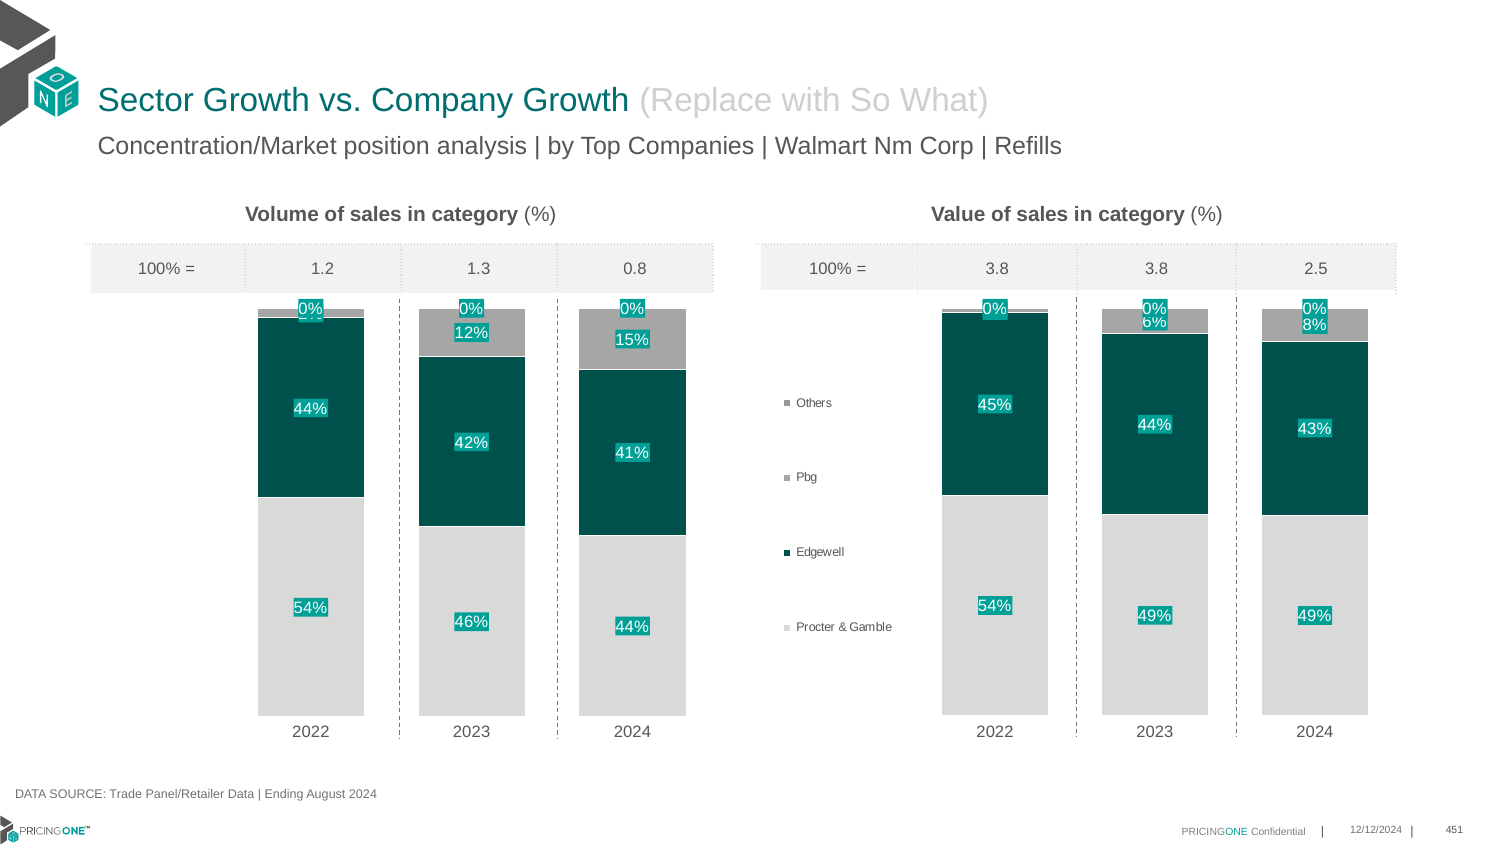

# Sector Growth vs. Company Growth (Replace with So What)
Concentration/Market position analysis | by Top Companies | Walmart Nm Corp | Refills
| Volume of sales in category (%) |  |  |  |
| --- | --- | --- | --- |
| 100% = | 1.2 | 1.3 | 0.8 |
| Value of sales in category (%) |  |  |  |
| --- | --- | --- | --- |
| 100% = | 3.8 | 3.8 | 2.5 |

### Chart

| Category | Procter & Gamble | Edgewell | Pbg | Others |
|---|---|---|---|---|
| 2022 | 0.535558868512433 | 0.4404729045524446 | 0.02396235422034258 | 5.872714779861287e-06 |
| 2023 | 0.46435113344155665 | 0.4166225899304608 | 0.11898332666548422 | 4.294996249831978e-05 |
| 2024 | 0.4437544403768036 | 0.405630338778622 | 0.15060223901205894 | 1.2981832515477884e-05 |

### Chart

| Category | Procter & Gamble | Edgewell | Pbg | Others |
|---|---|---|---|---|
| 2022 | 0.5417694656819555 | 0.4462227386153982 | 0.012002832616254422 | 4.963086391922394e-06 |
| 2023 | 0.49335086265516354 | 0.44361450916939177 | 0.06301866228904746 | 1.596588639722183e-05 |
| 2024 | 0.4926106226154982 | 0.42658730080778895 | 0.08079618346132525 | 5.893115387592164e-06 |
DATA SOURCE: Trade Panel/Retailer Data | Ending August 2024

12/12/2024
451